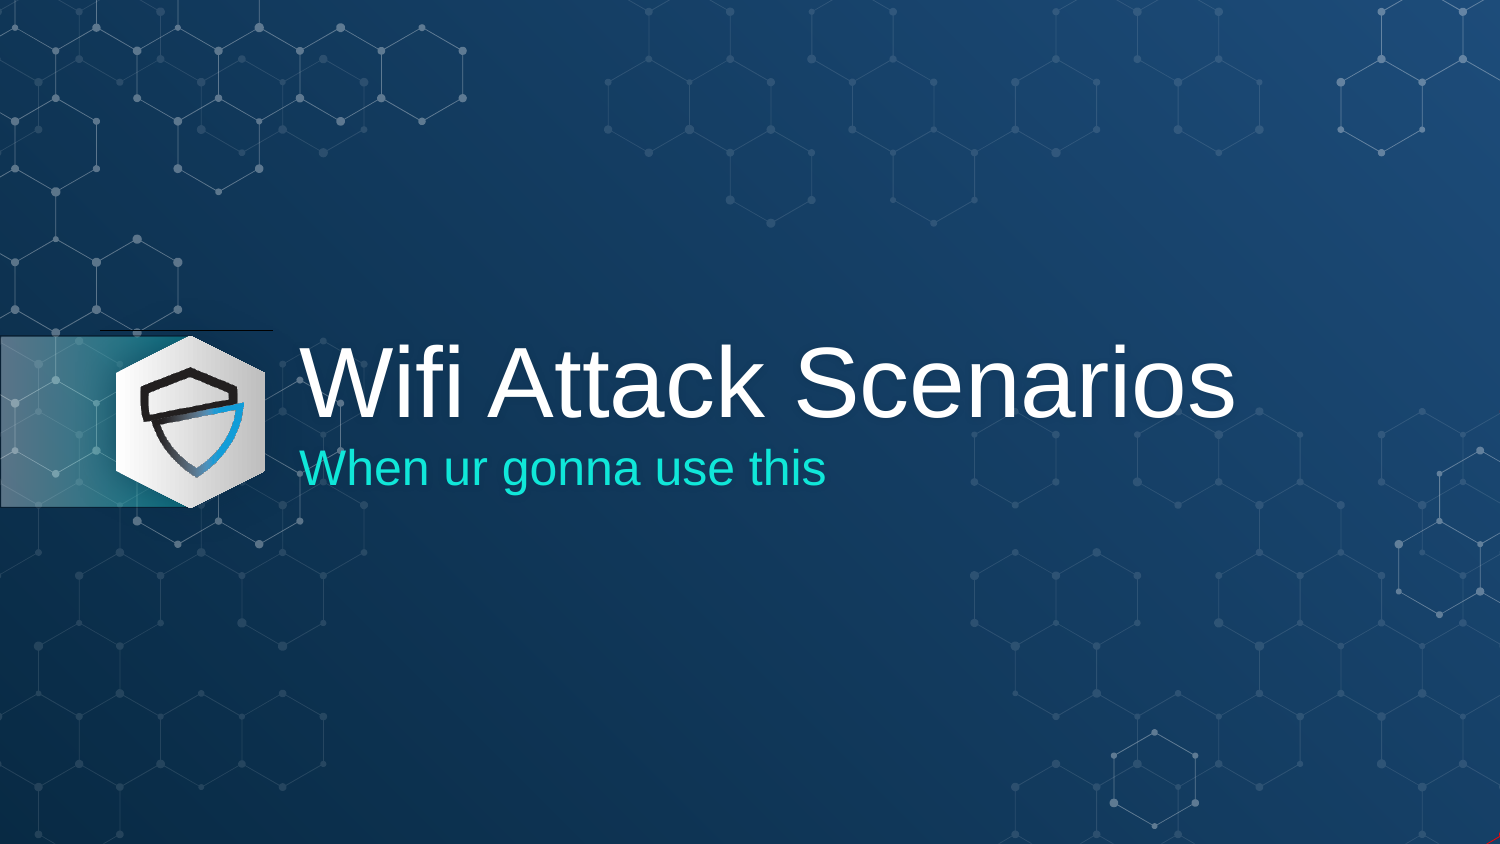

# Wifi Attack Scenarios
When ur gonna use this